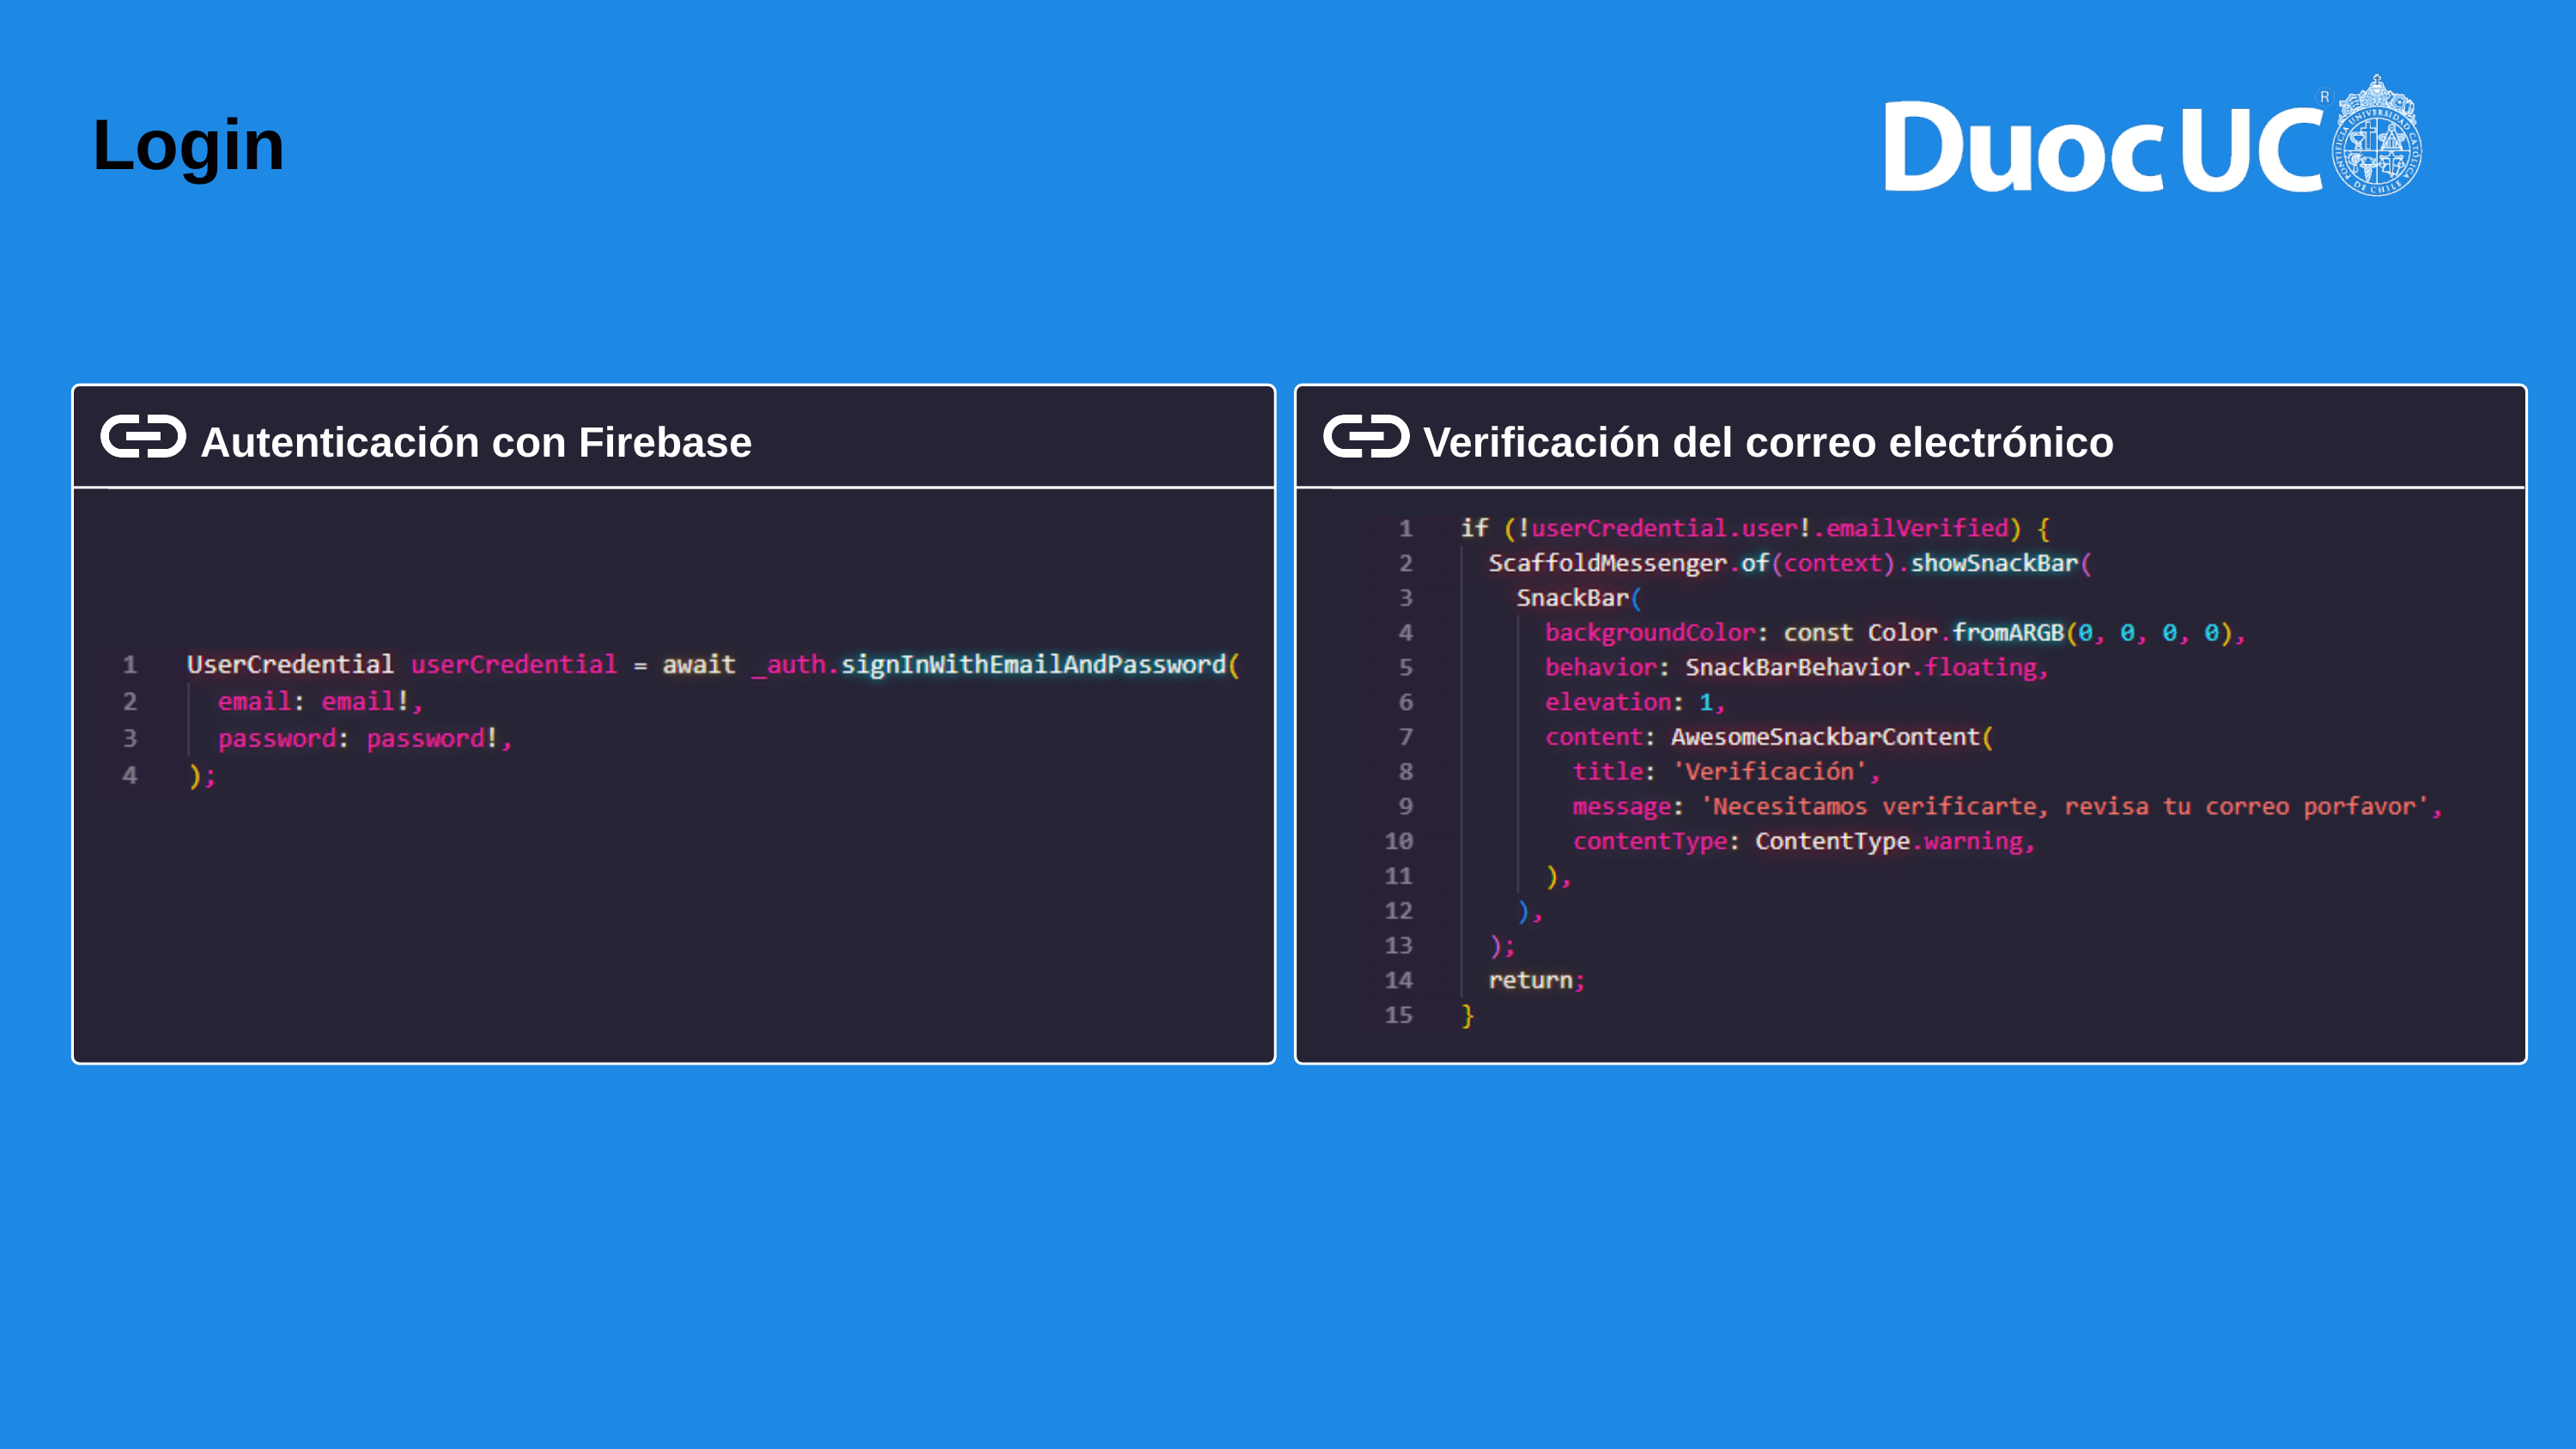

Login

Autenticación con Firebase
Verificación del correo electrónico